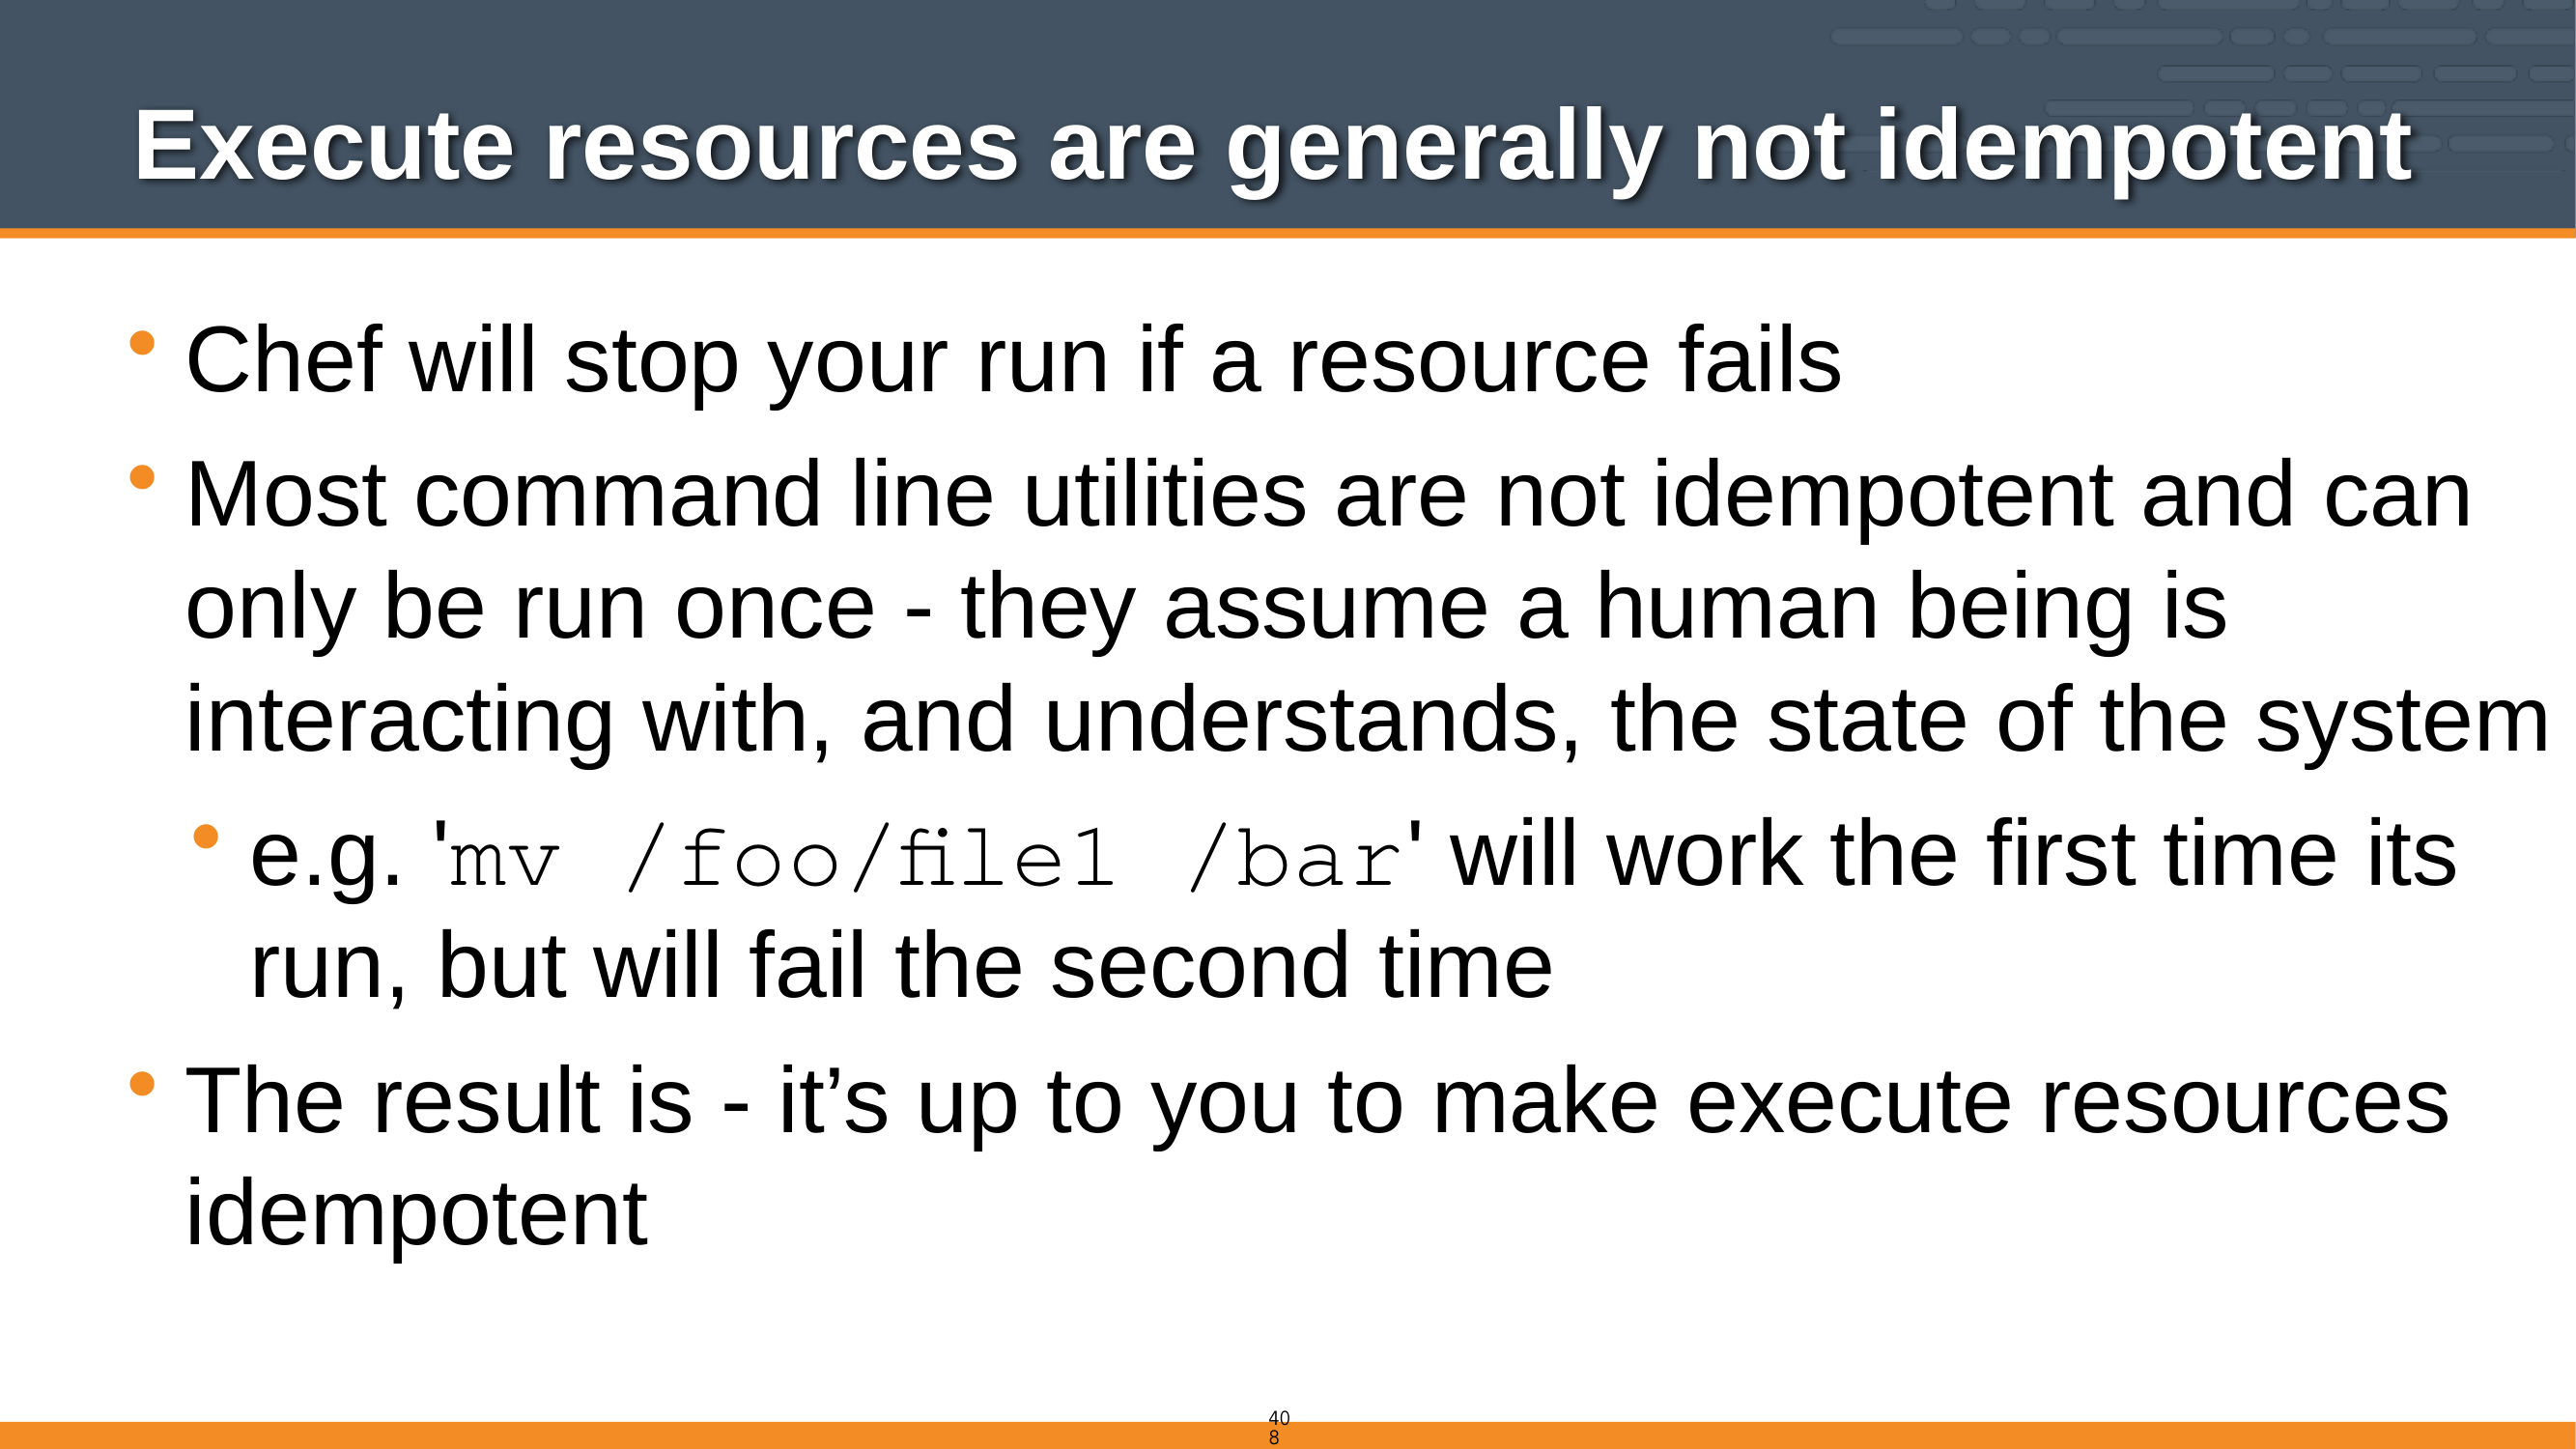

# Execute resources are generally not idempotent
Chef will stop your run if a resource fails
Most command line utilities are not idempotent and can only be run once - they assume a human being is interacting with, and understands, the state of the system
e.g. 'mv /foo/file1 /bar' will work the first time its run, but will fail the second time
The result is - it’s up to you to make execute resources idempotent
408